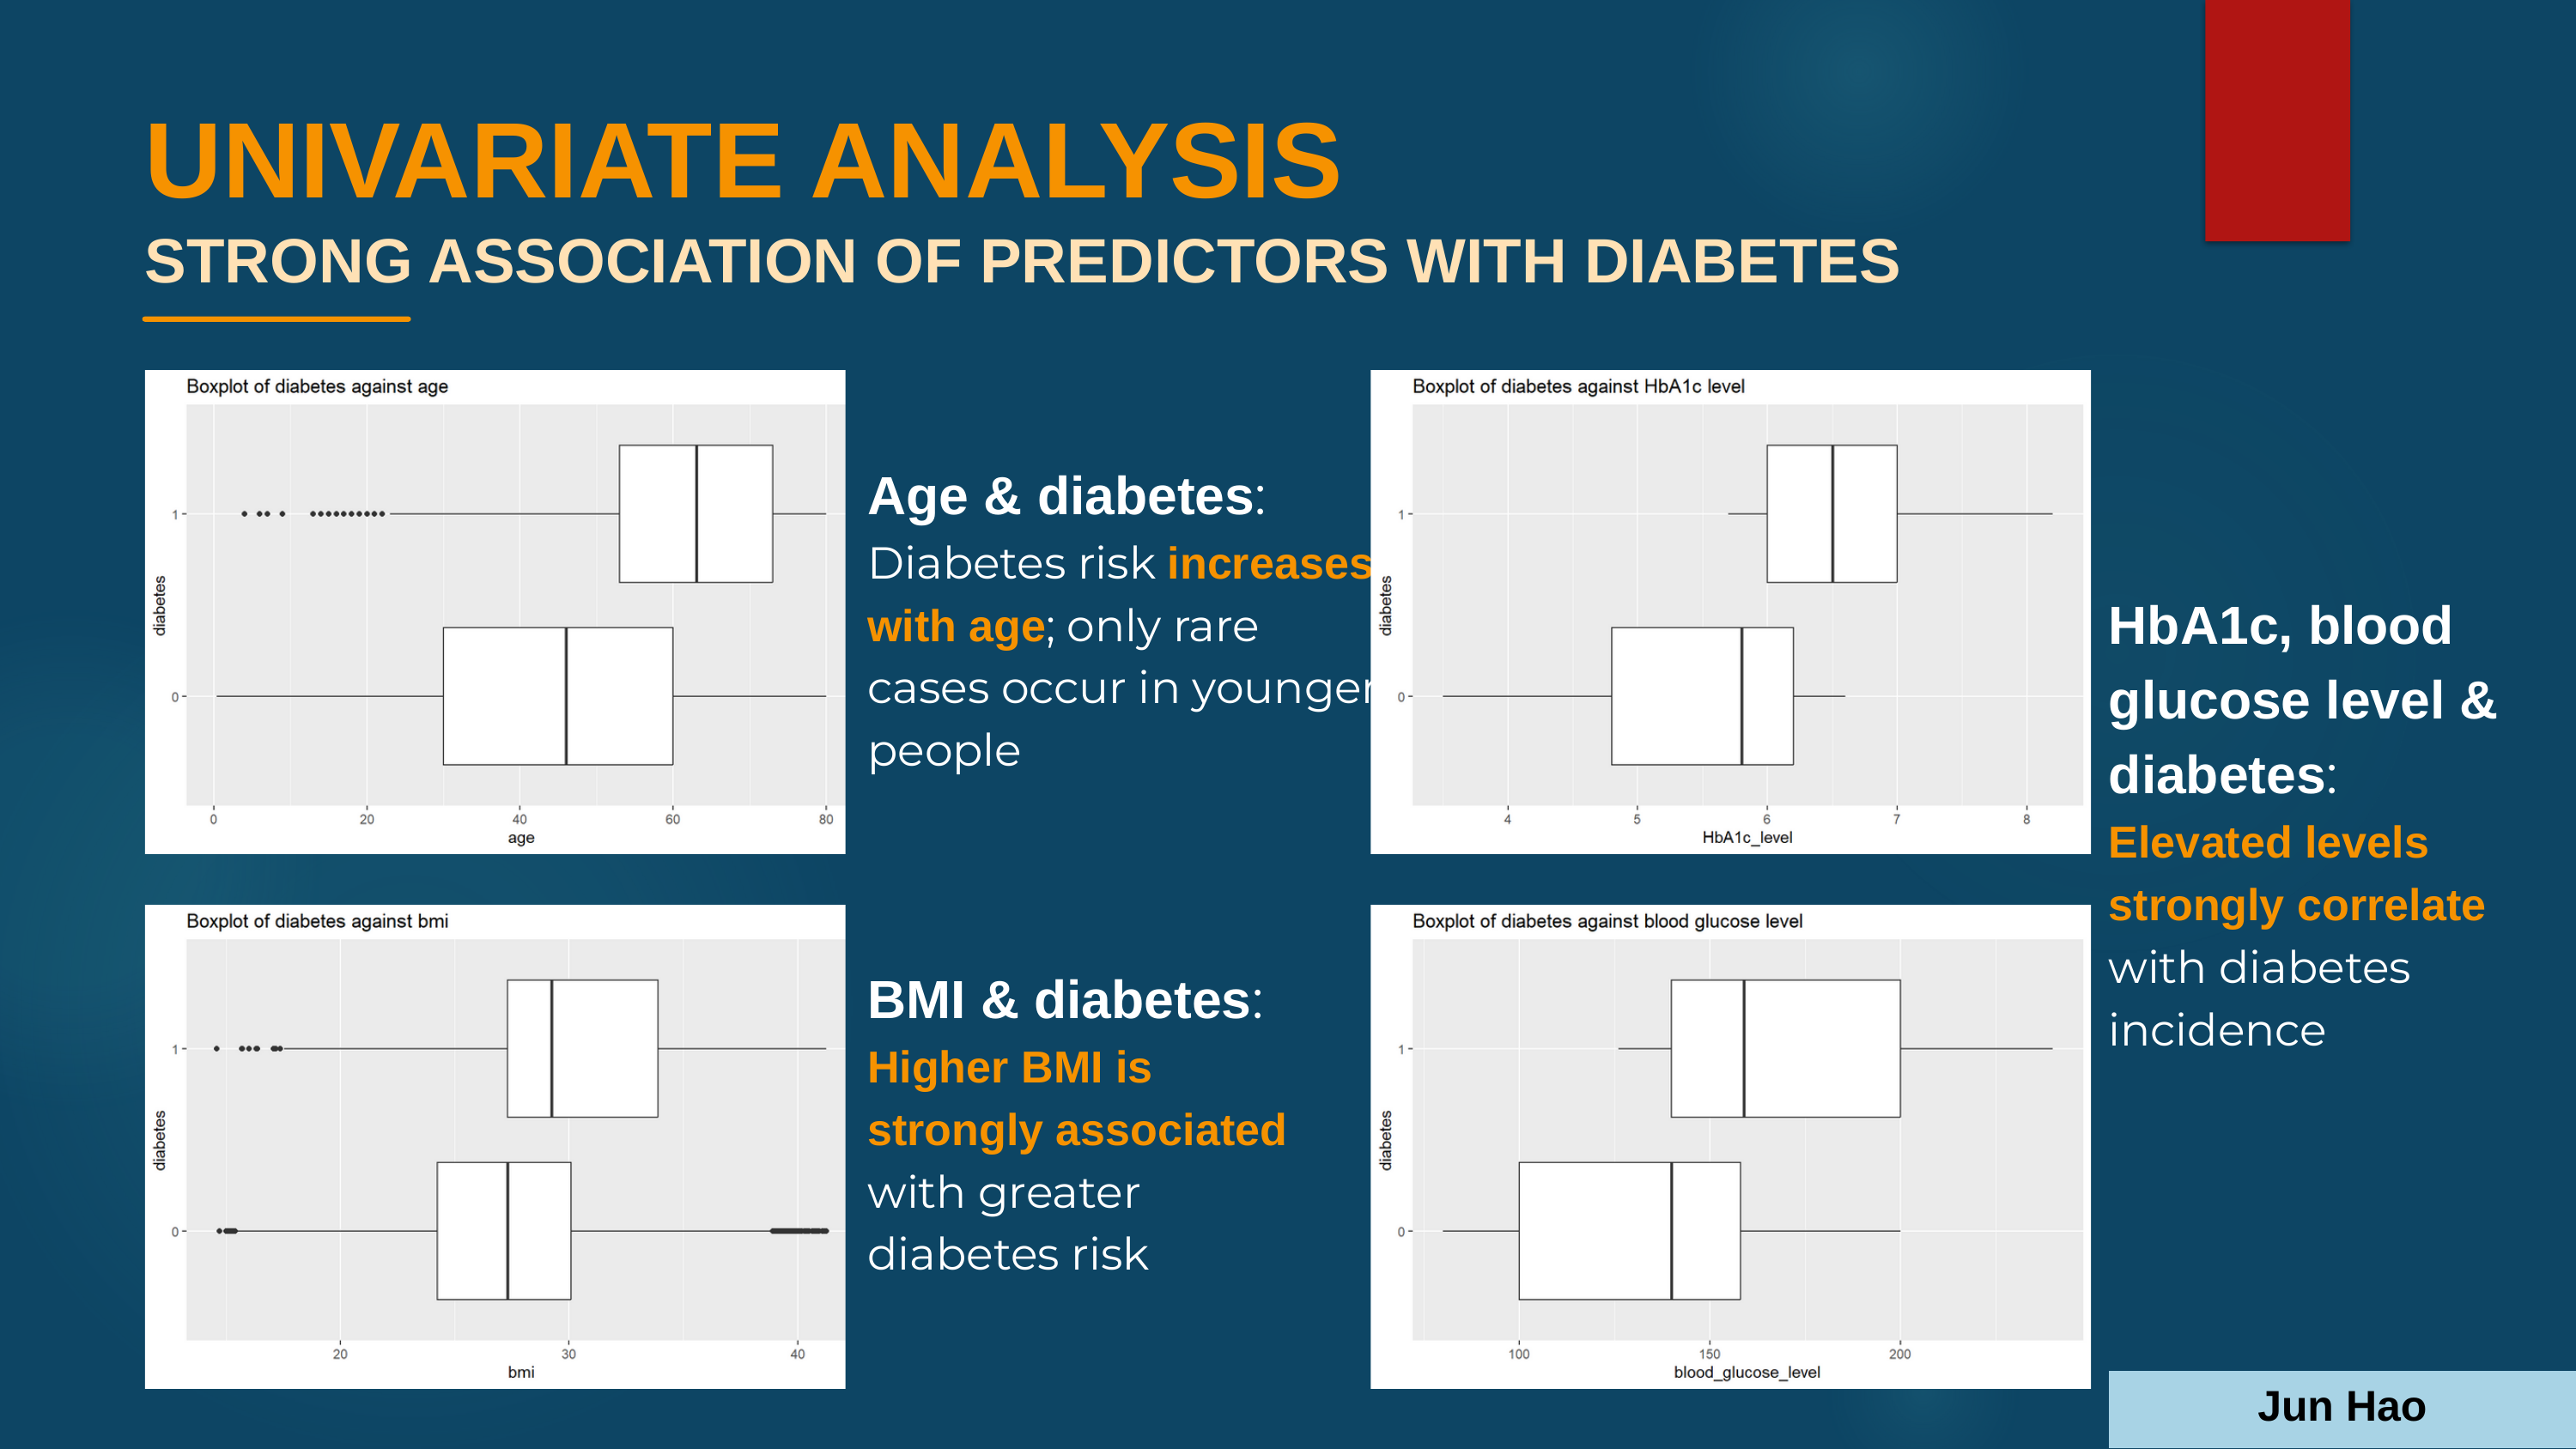

UNIVARIATE ANALYSIS
STRONG ASSOCIATION OF PREDICTORS WITH DIABETES

Age & diabetes:
Diabetes risk increases with age; only rare cases occur in younger people

HbA1c, blood glucose level & diabetes:
Elevated levels strongly correlate with diabetes incidence

BMI & diabetes:
Higher BMI is strongly associated with greater diabetes risk

Jun Hao